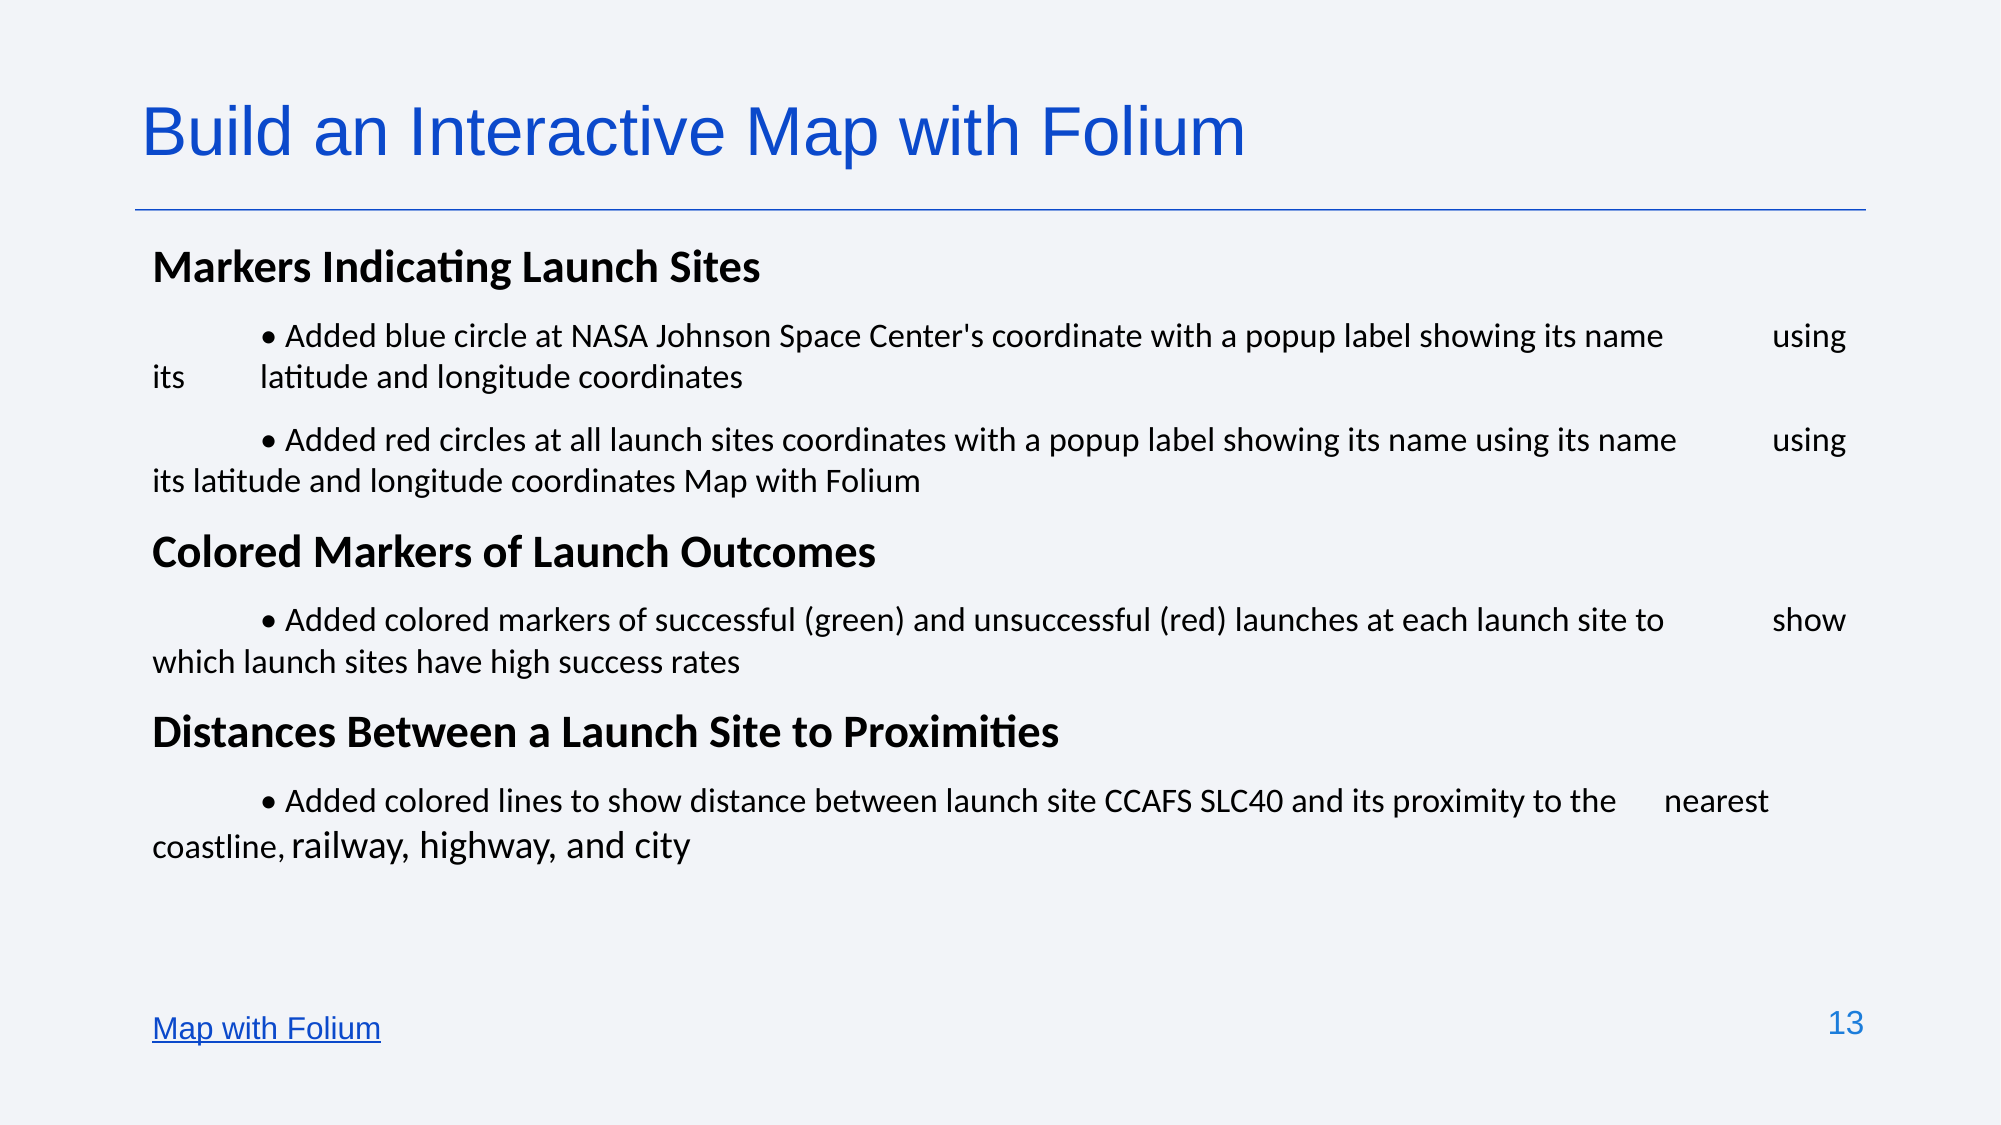

Build an Interactive Map with Folium
Markers Indicating Launch Sites
	• Added blue circle at NASA Johnson Space Center's coordinate with a popup label showing its name 	using its 	latitude and longitude coordinates
	• Added red circles at all launch sites coordinates with a popup label showing its name using its name 	using its latitude and longitude coordinates Map with Folium
Colored Markers of Launch Outcomes
	• Added colored markers of successful (green) and unsuccessful (red) launches at each launch site to 	show which launch sites have high success rates
Distances Between a Launch Site to Proximities
	• Added colored lines to show distance between launch site CCAFS SLC40 and its proximity to the 	nearest coastline, railway, highway, and city

Map with Folium

13